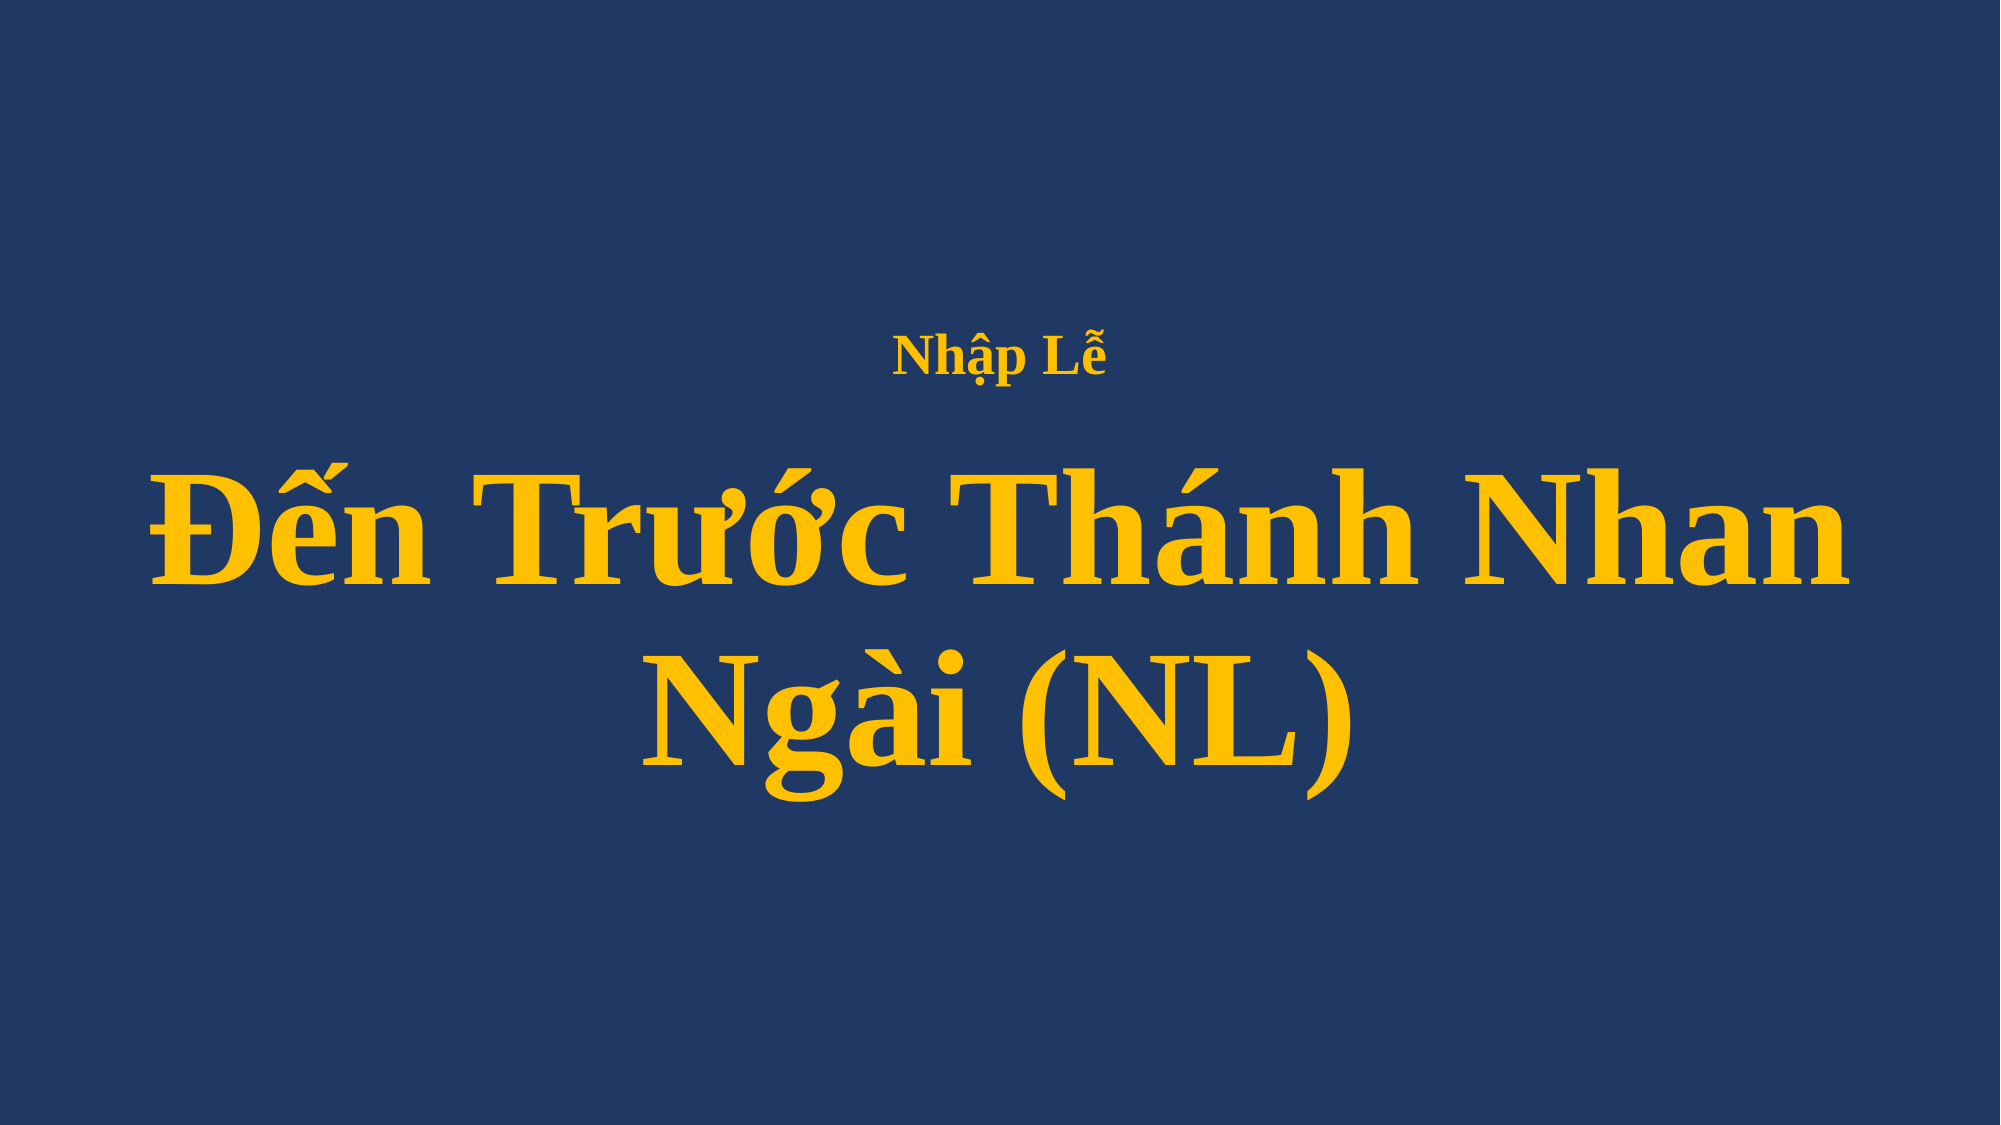

# Nhập Lễ Đến Trước Thánh Nhan Ngài (NL)